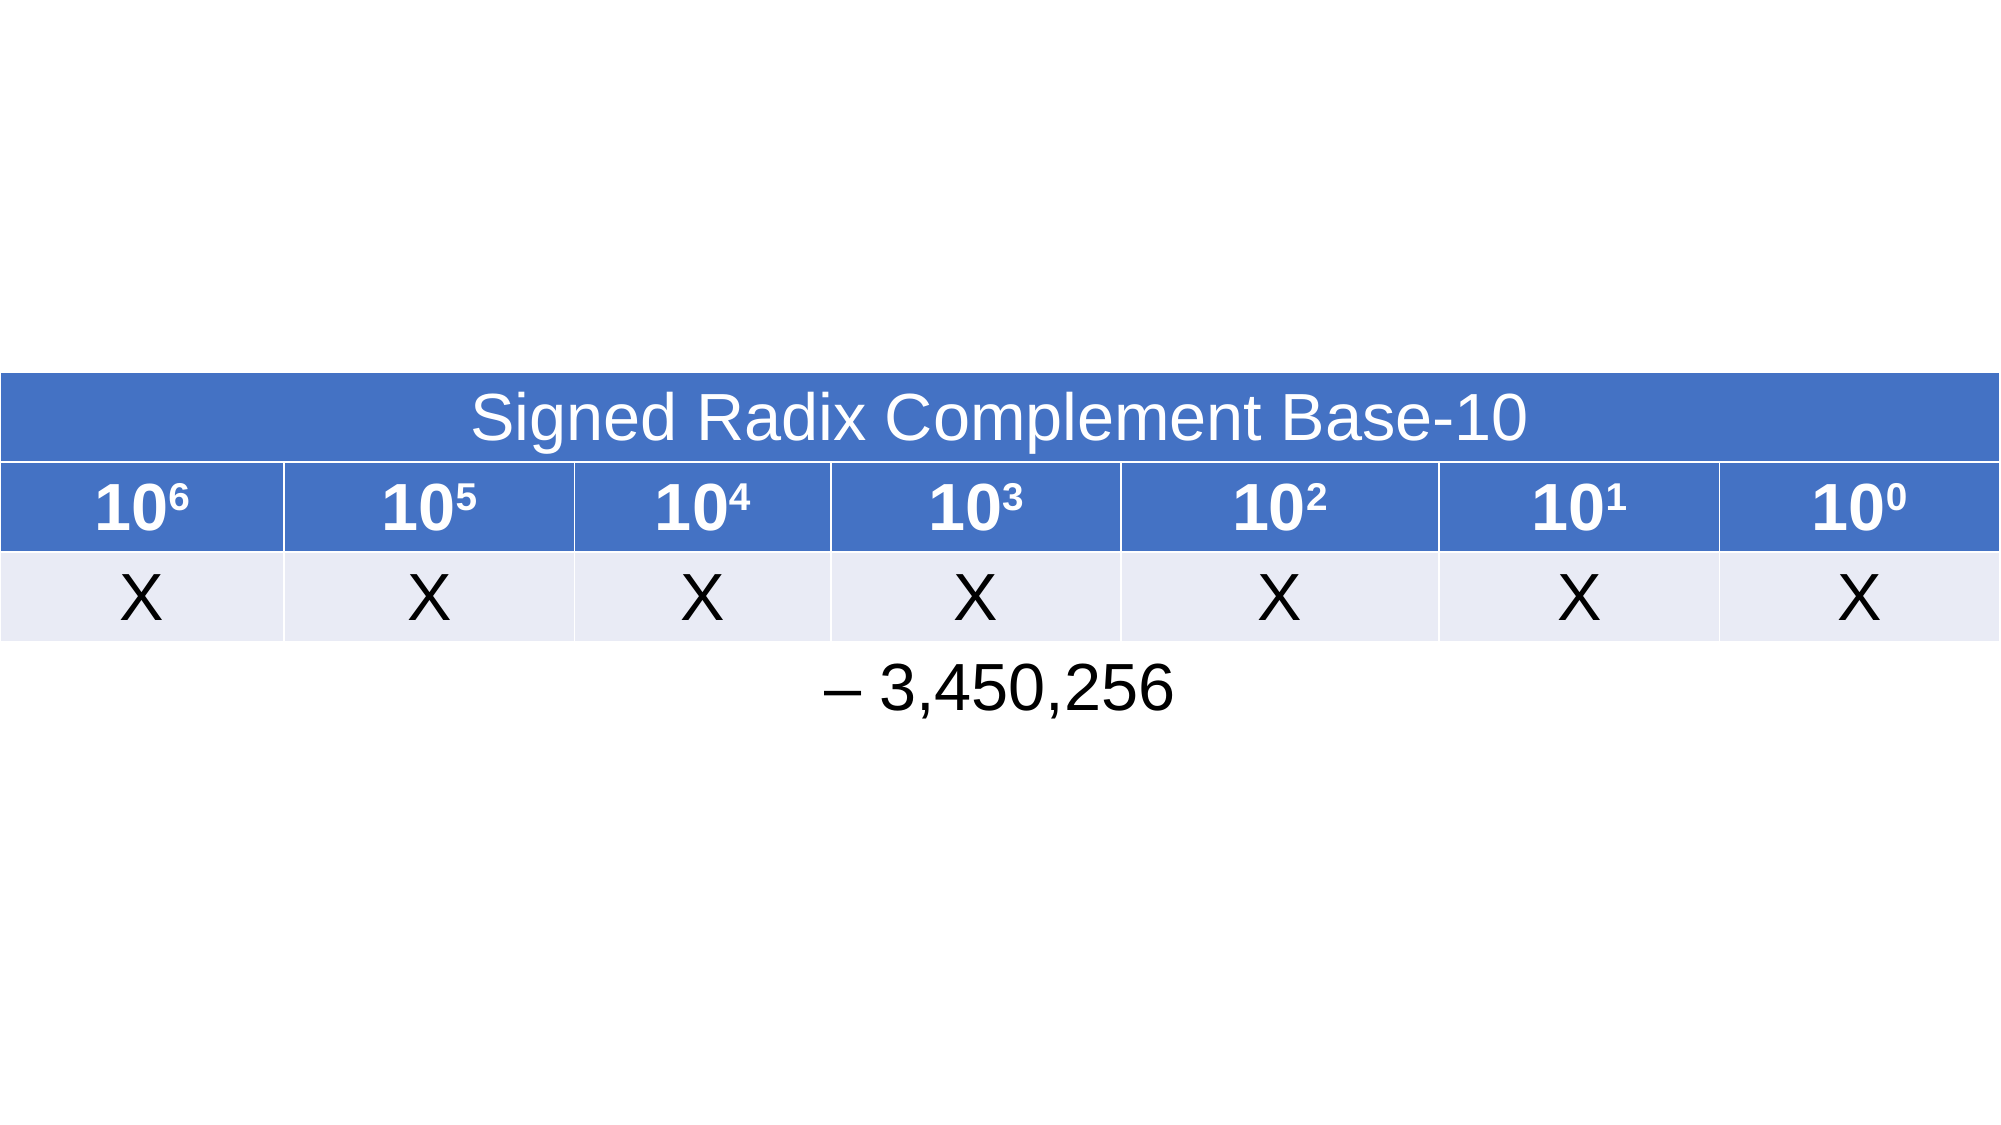

| Signed Radix Complement Base-10 |  |  |  |  |  |  |
| --- | --- | --- | --- | --- | --- | --- |
| 106 | 105 | 104 | 103 | 102 | 101 | 100 |
| X | X | X | X | X | X | X |
| – 3,450,256 |  |  |  |  |  |  |